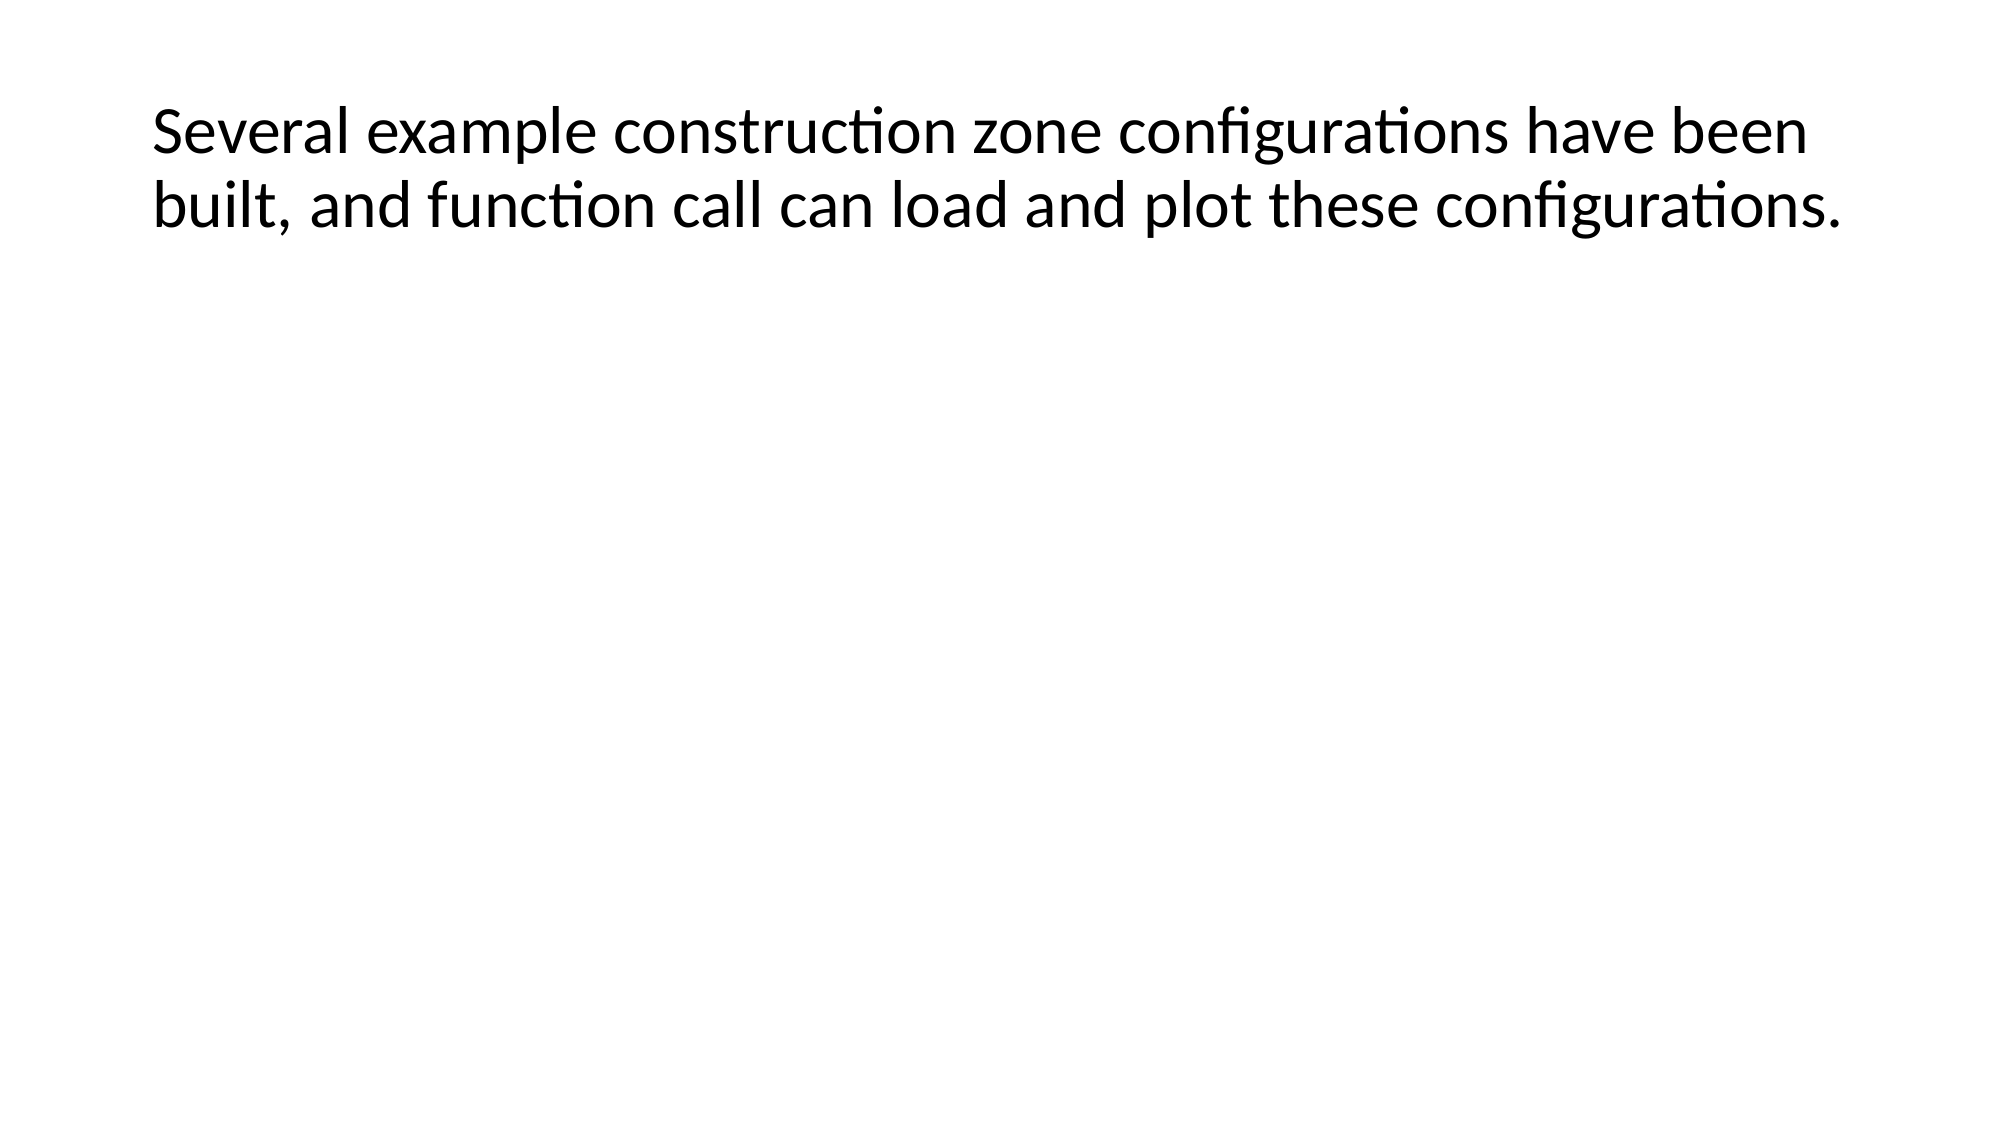

# Several example construction zone configurations have been built, and function call can load and plot these configurations.